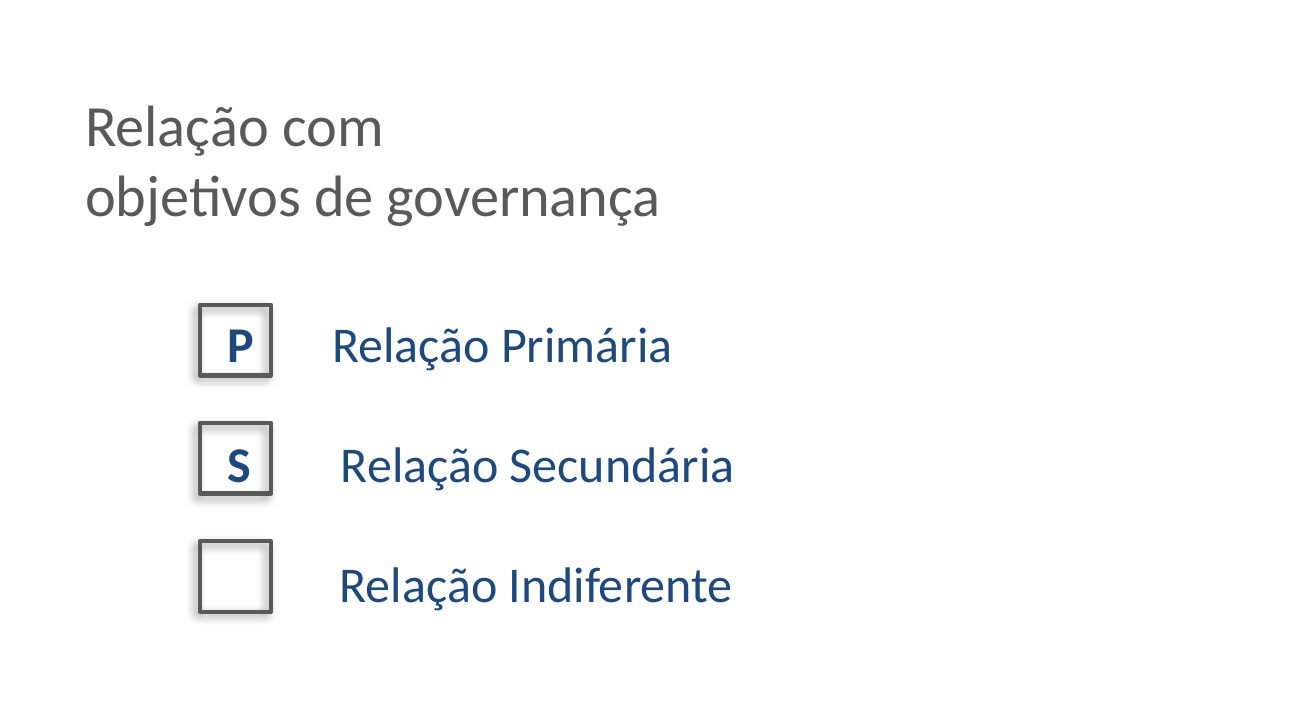

Relação com
objetivos de governança

P       Relação Primária

S        Relação Secundária

          Relação Indiferente